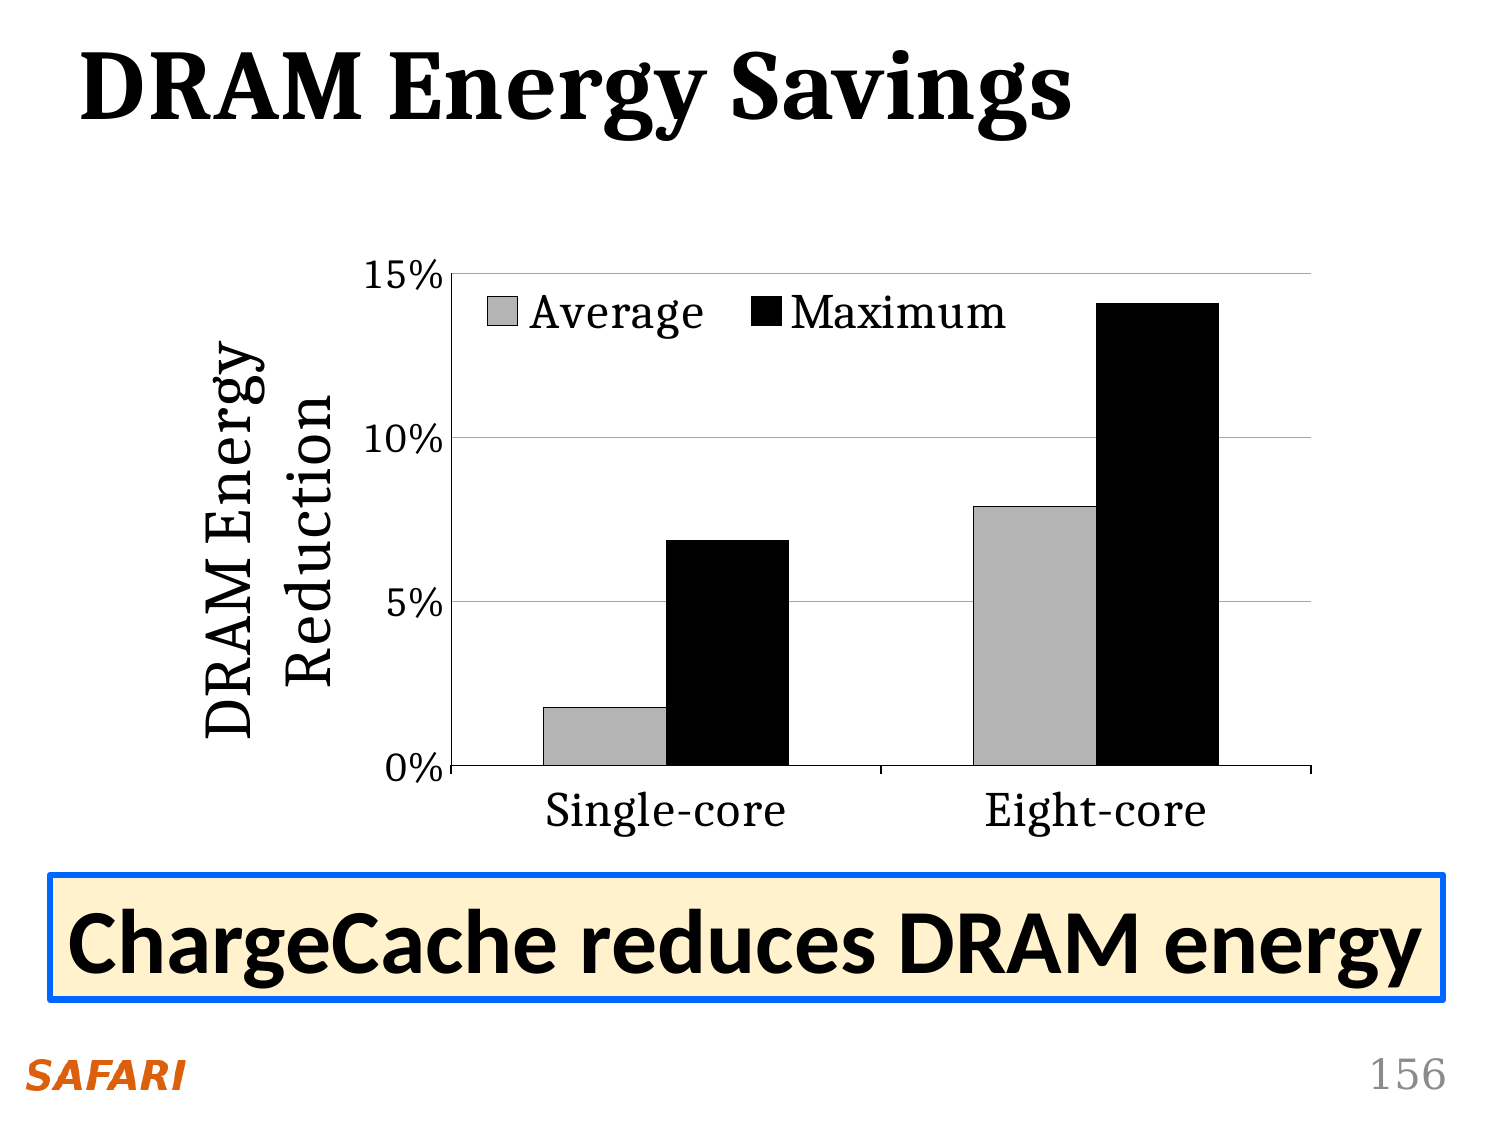

# DRAM Energy Savings

### Chart

| Category | Average | Maximum |
|---|---|---|
| Single-core | 0.0177938504183618 | 0.0685711771948305 |
| Eight-core | 0.0788841504070949 | 0.14096062265797 |
ChargeCache reduces DRAM energy